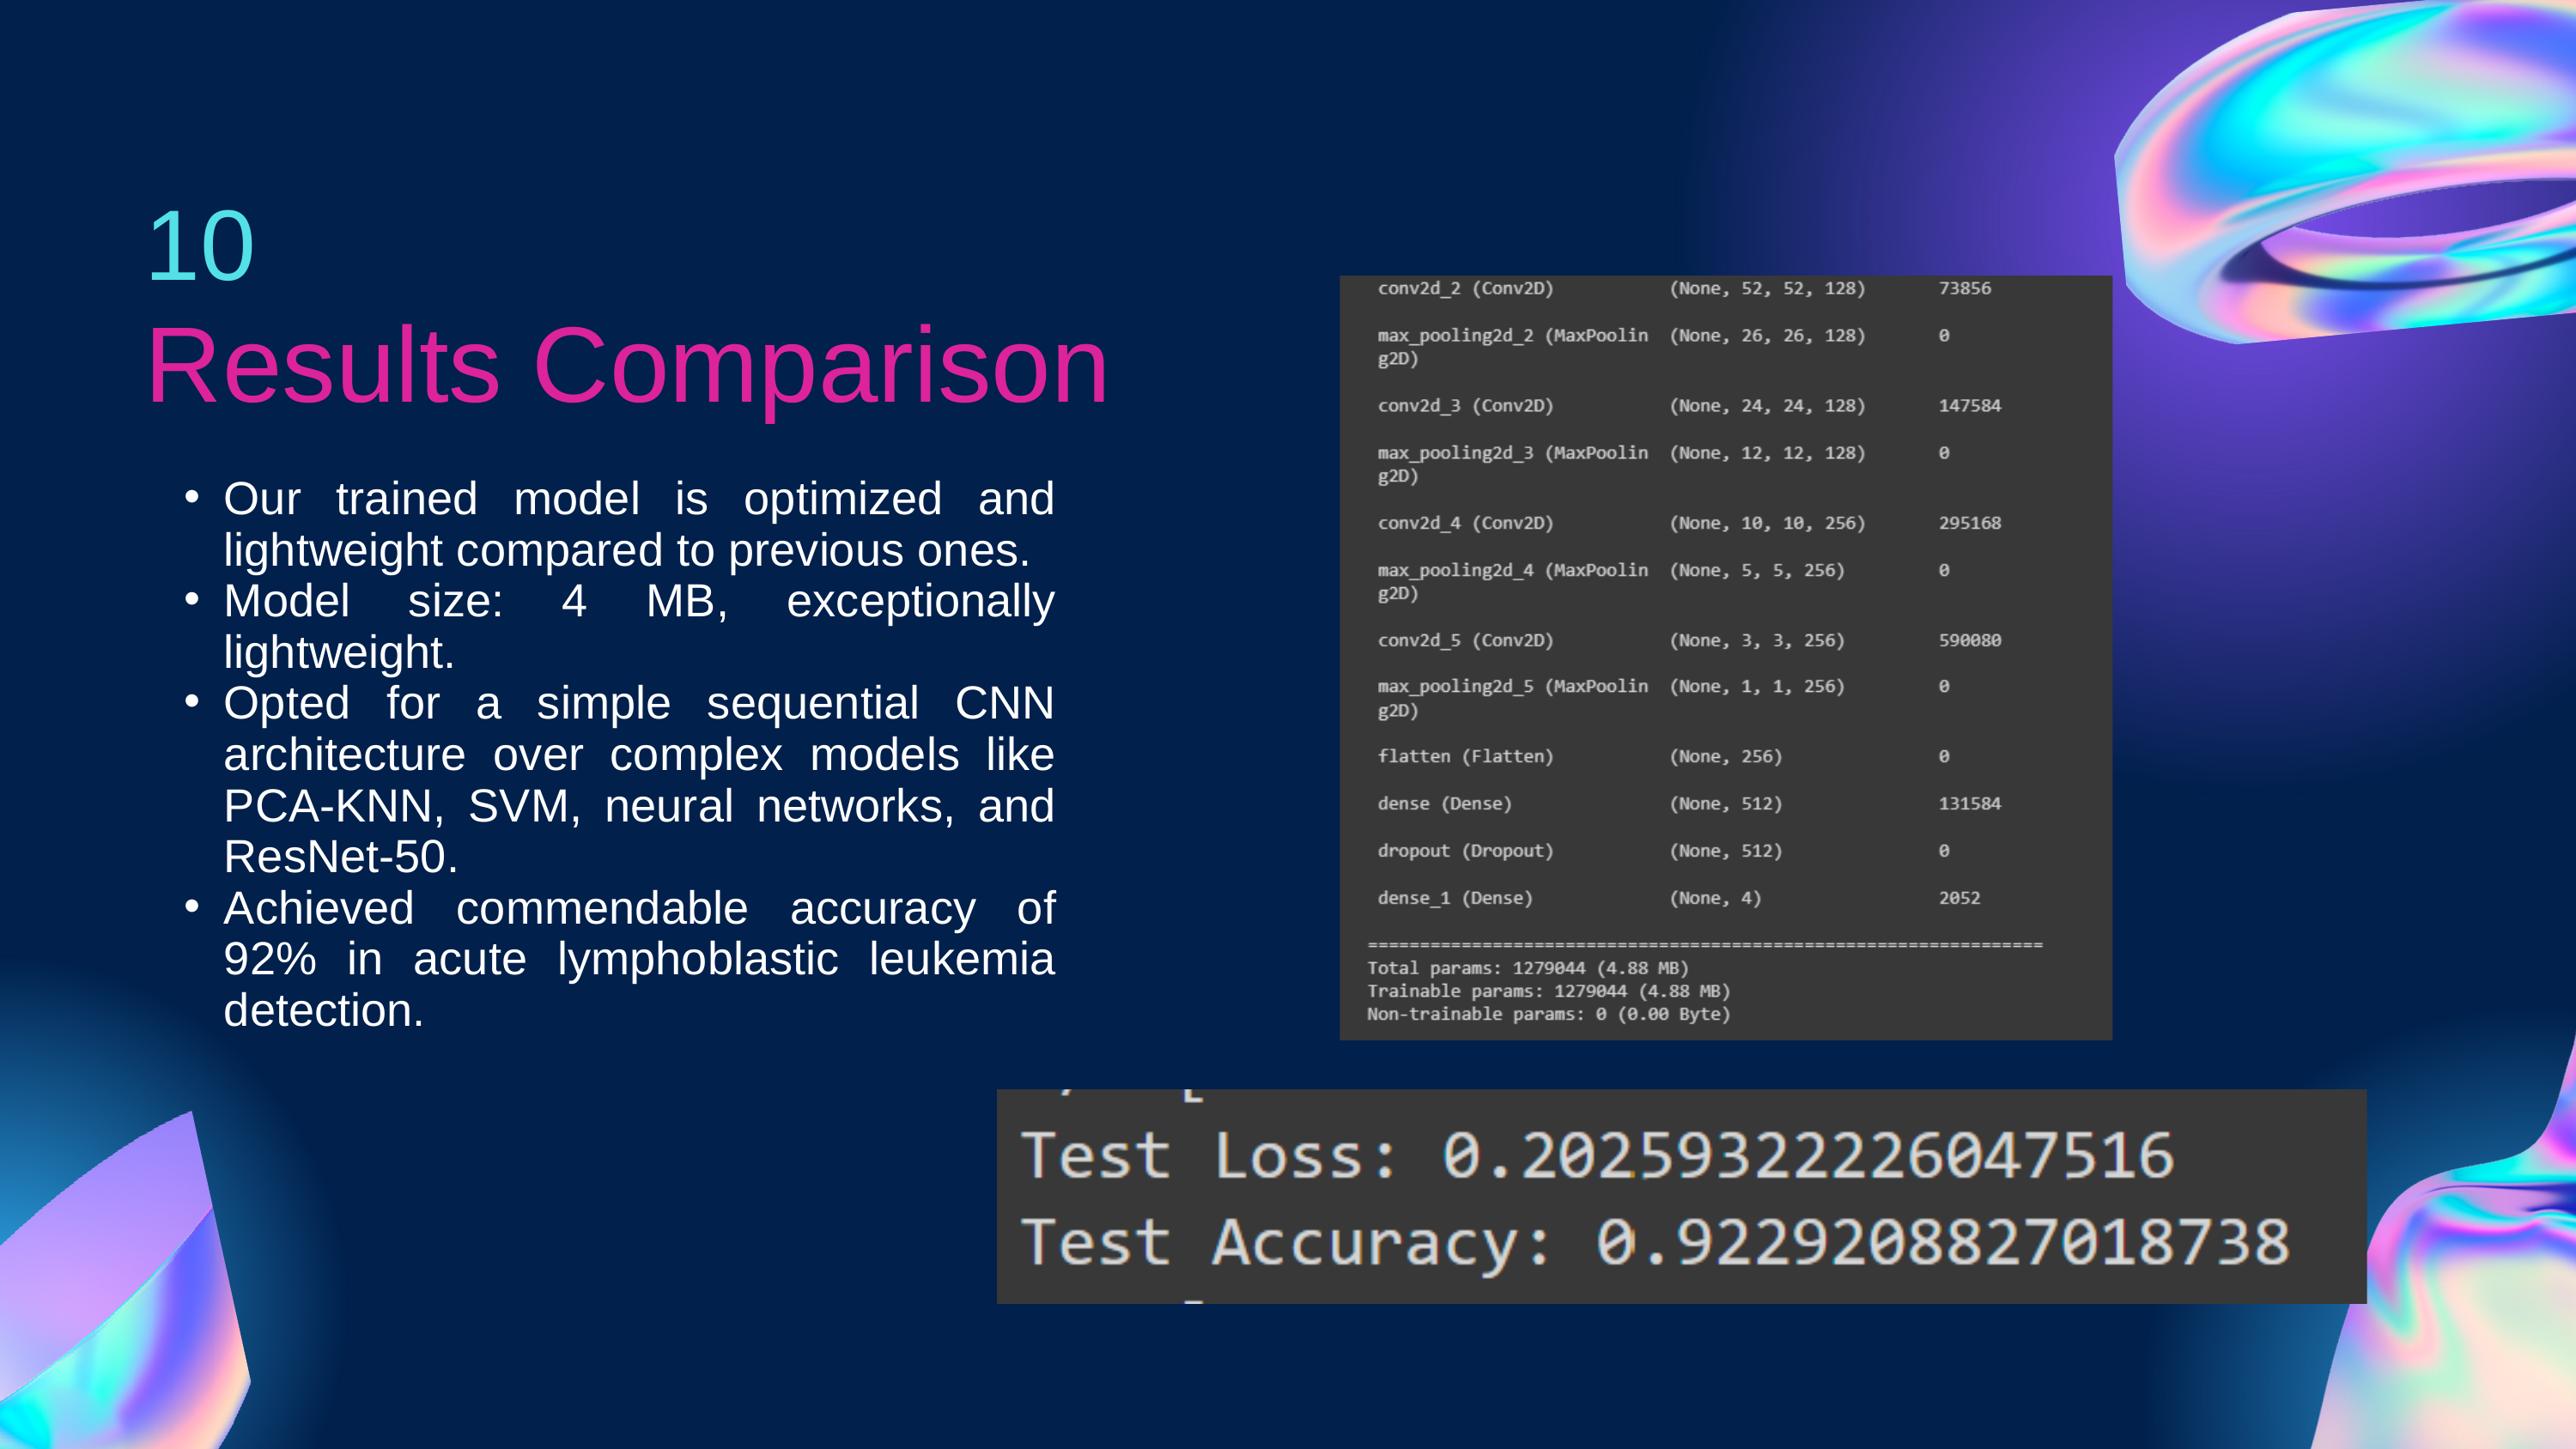

10

Results Comparison
Our trained model is optimized and lightweight compared to previous ones.
Model size: 4 MB, exceptionally lightweight.
Opted for a simple sequential CNN architecture over complex models like PCA-KNN, SVM, neural networks, and ResNet-50.
Achieved commendable accuracy of 92% in acute lymphoblastic leukemia detection.